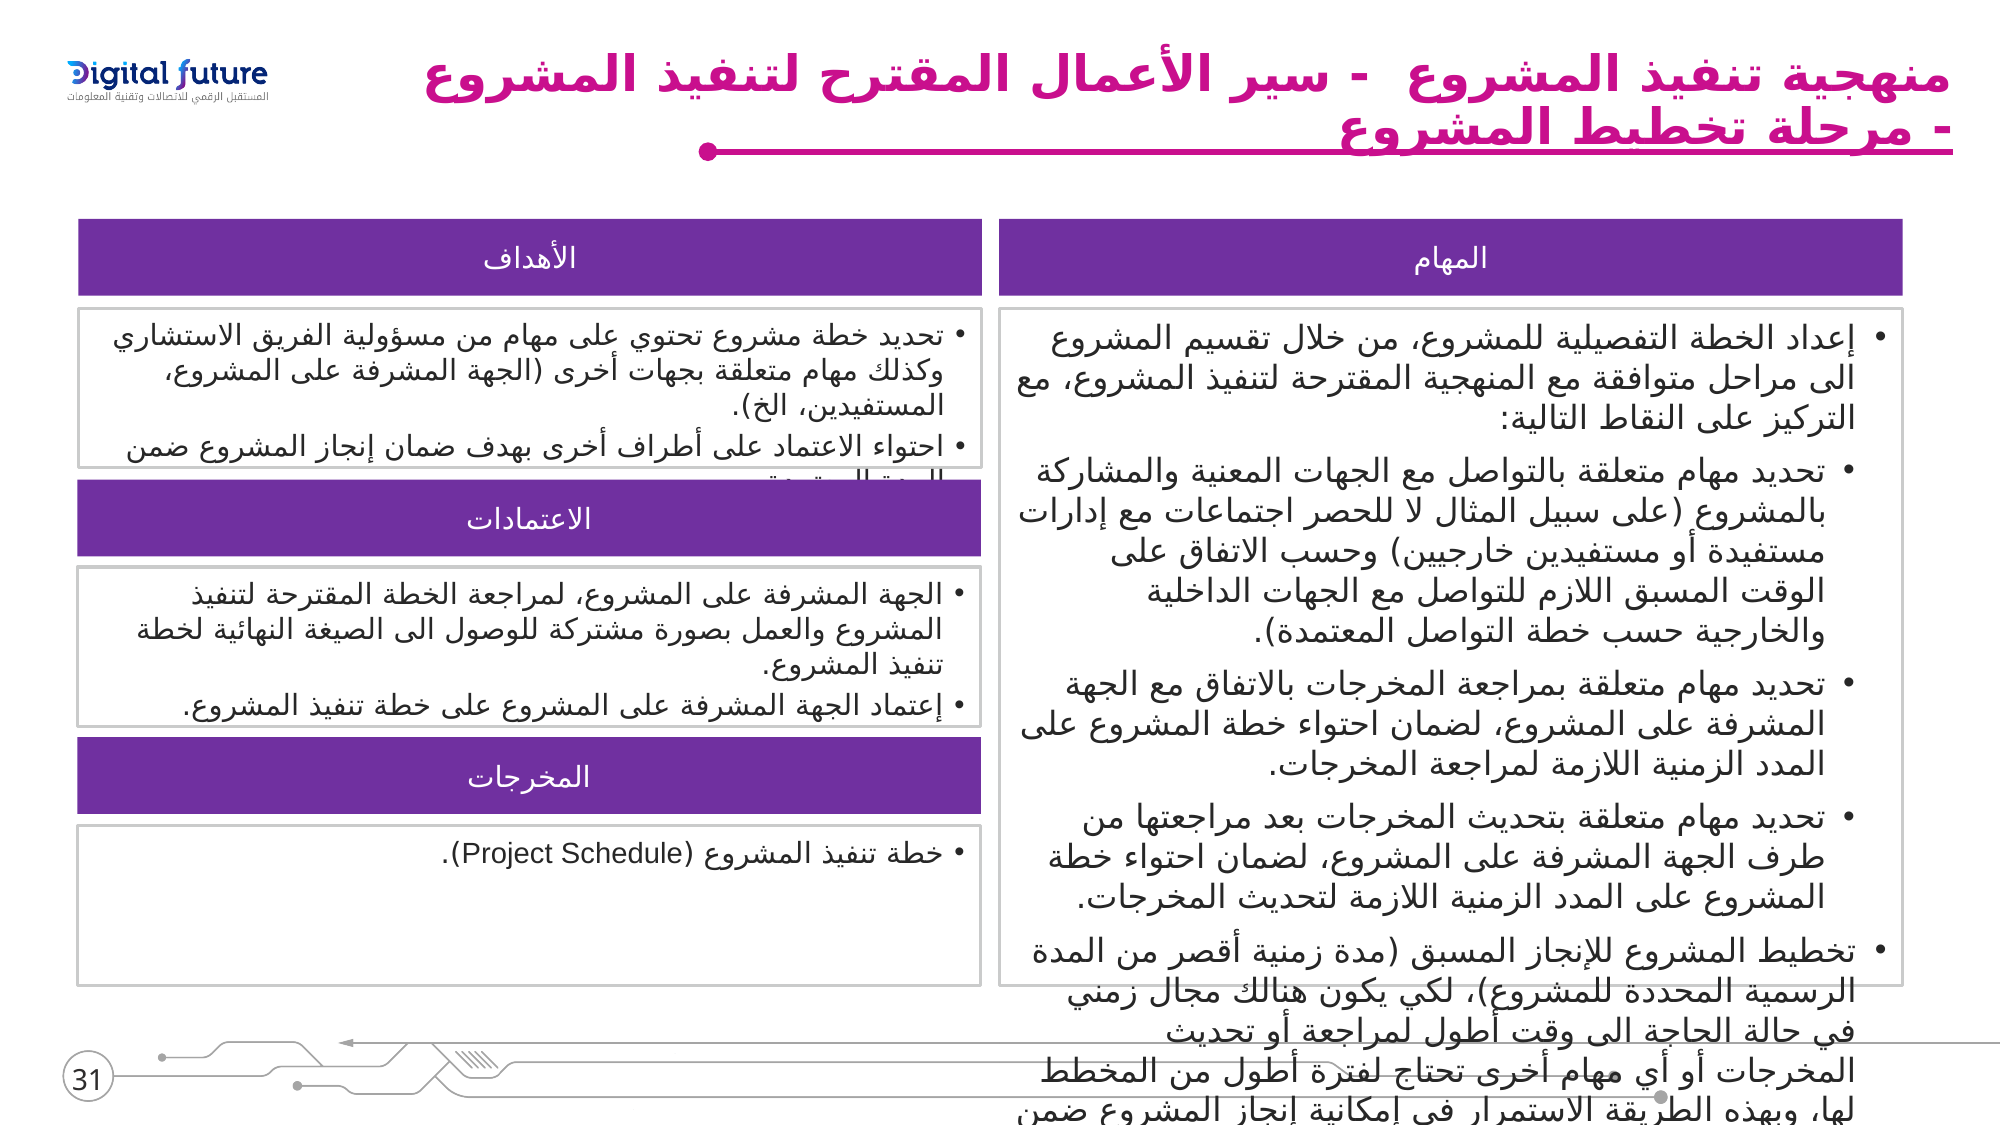

منهجية تنفيذ المشروع  - سير الأعمال المقترح لتنفيذ المشروع - مرحلة تخطيط المشروع
الأهداف
المهام
تحديد خطة مشروع تحتوي على مهام من مسؤولية الفريق الاستشاري وكذلك مهام متعلقة بجهات أخرى (الجهة المشرفة على المشروع، المستفيدين، الخ).
احتواء الاعتماد على أطراف أخرى بهدف ضمان إنجاز المشروع ضمن المدة المعتمدة.
إعداد الخطة التفصيلية للمشروع، من خلال تقسيم المشروع الى مراحل متوافقة مع المنهجية المقترحة لتنفيذ المشروع، مع التركيز على النقاط التالية:
تحديد مهام متعلقة بالتواصل مع الجهات المعنية والمشاركة بالمشروع (على سبيل المثال لا للحصر اجتماعات مع إدارات مستفيدة أو مستفيدين خارجيين) وحسب الاتفاق على الوقت المسبق اللازم للتواصل مع الجهات الداخلية والخارجية حسب خطة التواصل المعتمدة).
تحديد مهام متعلقة بمراجعة المخرجات بالاتفاق مع الجهة المشرفة على المشروع، لضمان احتواء خطة المشروع على المدد الزمنية اللازمة لمراجعة المخرجات.
تحديد مهام متعلقة بتحديث المخرجات بعد مراجعتها من طرف الجهة المشرفة على المشروع، لضمان احتواء خطة المشروع على المدد الزمنية اللازمة لتحديث المخرجات.
تخطيط المشروع للإنجاز المسبق (مدة زمنية أقصر من المدة الرسمية المحددة للمشروع)، لكي يكون هنالك مجال زمني في حالة الحاجة الى وقت أطول لمراجعة أو تحديث المخرجات أو أي مهام أخرى تحتاج لفترة أطول من المخطط لها، وبهذه الطريقة الاستمرار في إمكانية إنجاز المشروع ضمن المدة الزمنية الرسمية للمشروع.
الاعتمادات
الجهة المشرفة على المشروع، لمراجعة الخطة المقترحة لتنفيذ المشروع والعمل بصورة مشتركة للوصول الى الصيغة النهائية لخطة تنفيذ المشروع.
إعتماد الجهة المشرفة على المشروع على خطة تنفيذ المشروع.
المخرجات
خطة تنفيذ المشروع (Project Schedule).